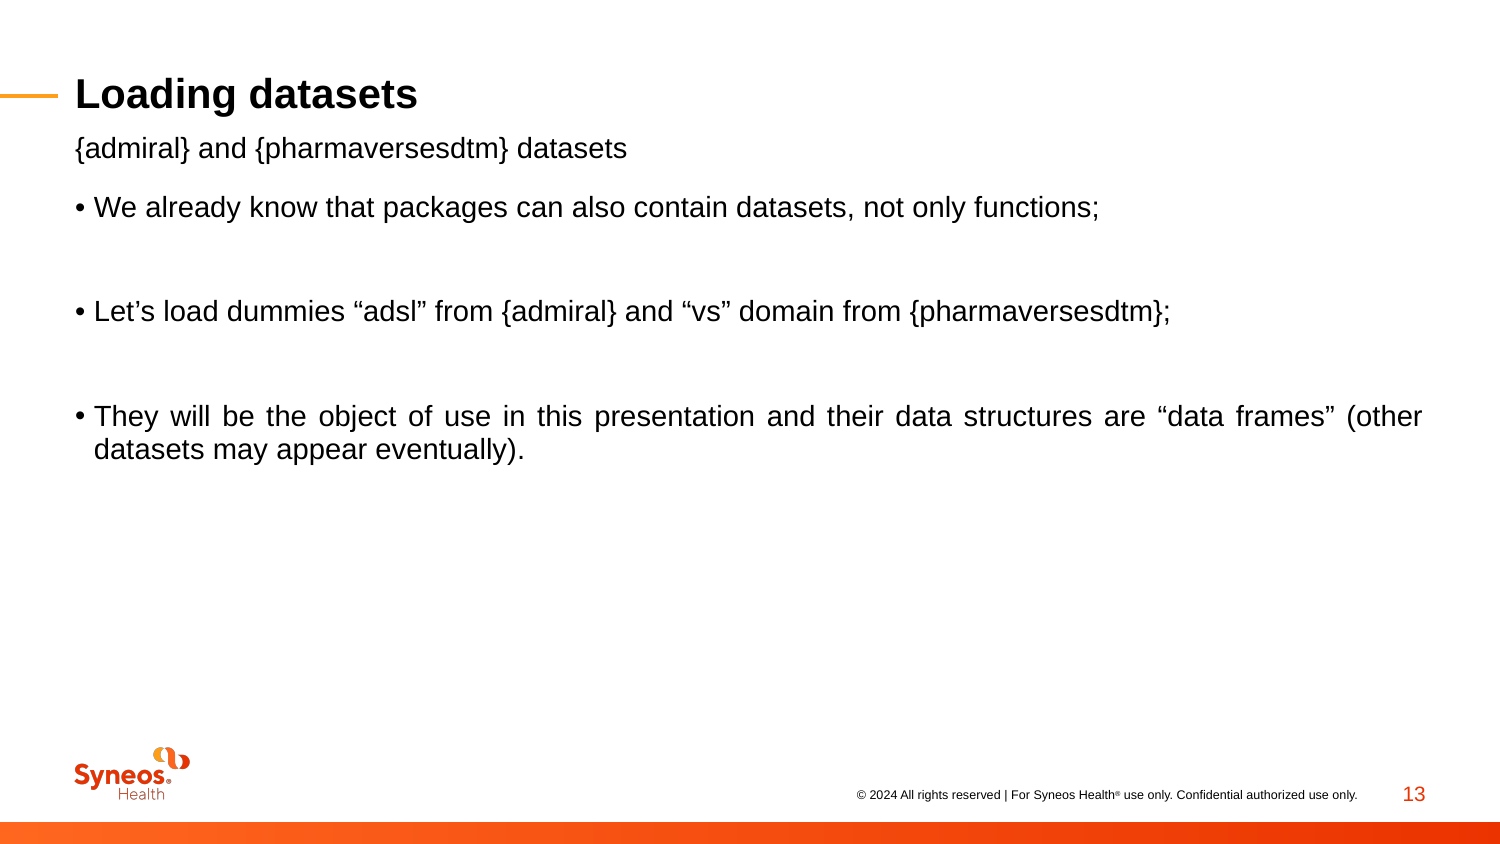

# Loading datasets
{admiral} and {pharmaversesdtm} datasets

We already know that packages can also contain datasets, not only functions;

Let’s load dummies “adsl” from {admiral} and “vs” domain from {pharmaversesdtm};

They will be the object of use in this presentation and their data structures are “data frames” (other datasets may appear eventually).